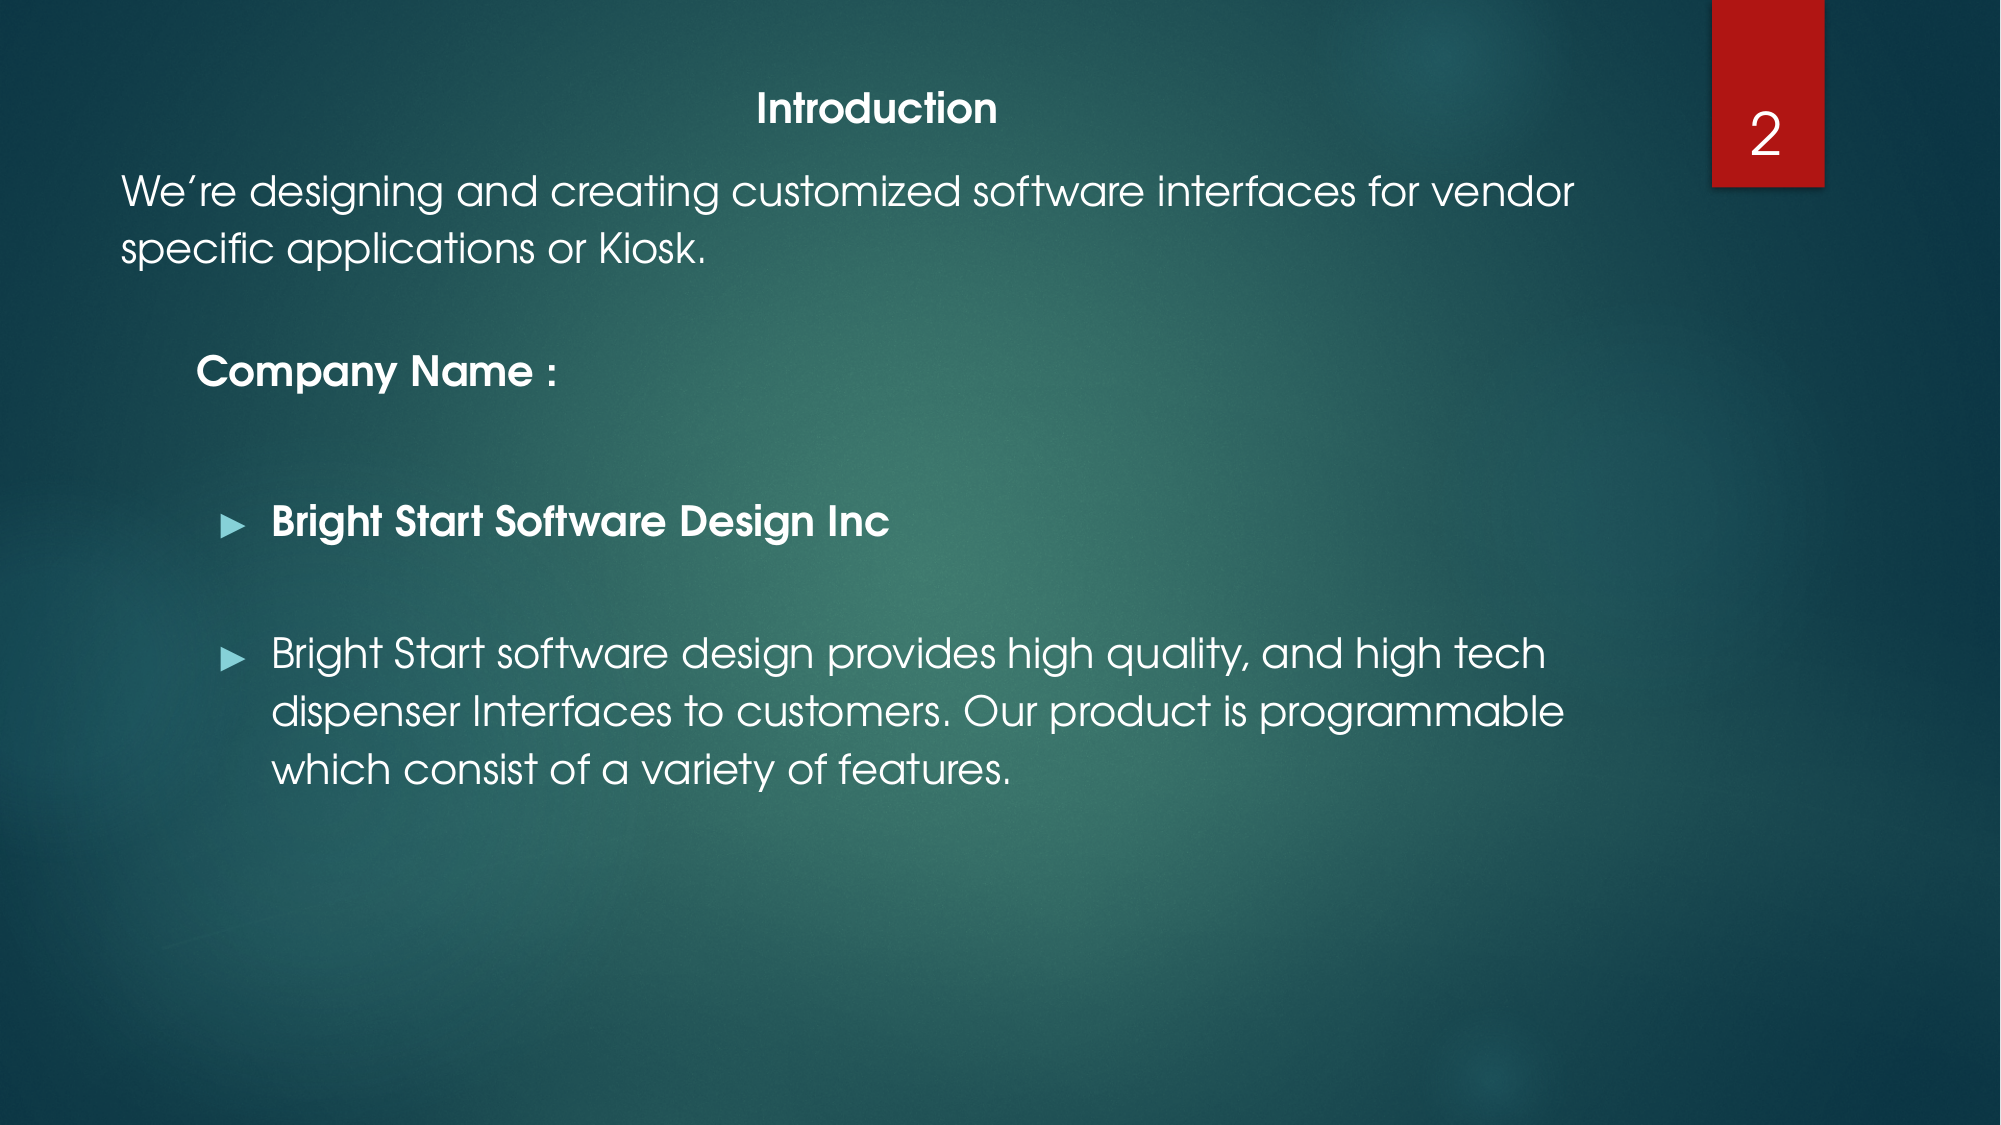

2
# Introduction
We’re designing and creating customized software interfaces for vendor specific applications or Kiosk.

Company Name :

Bright Start Software Design Inc

Bright Start software design provides high quality, and high tech dispenser Interfaces to customers. Our product is programmable which consist of a variety of features.